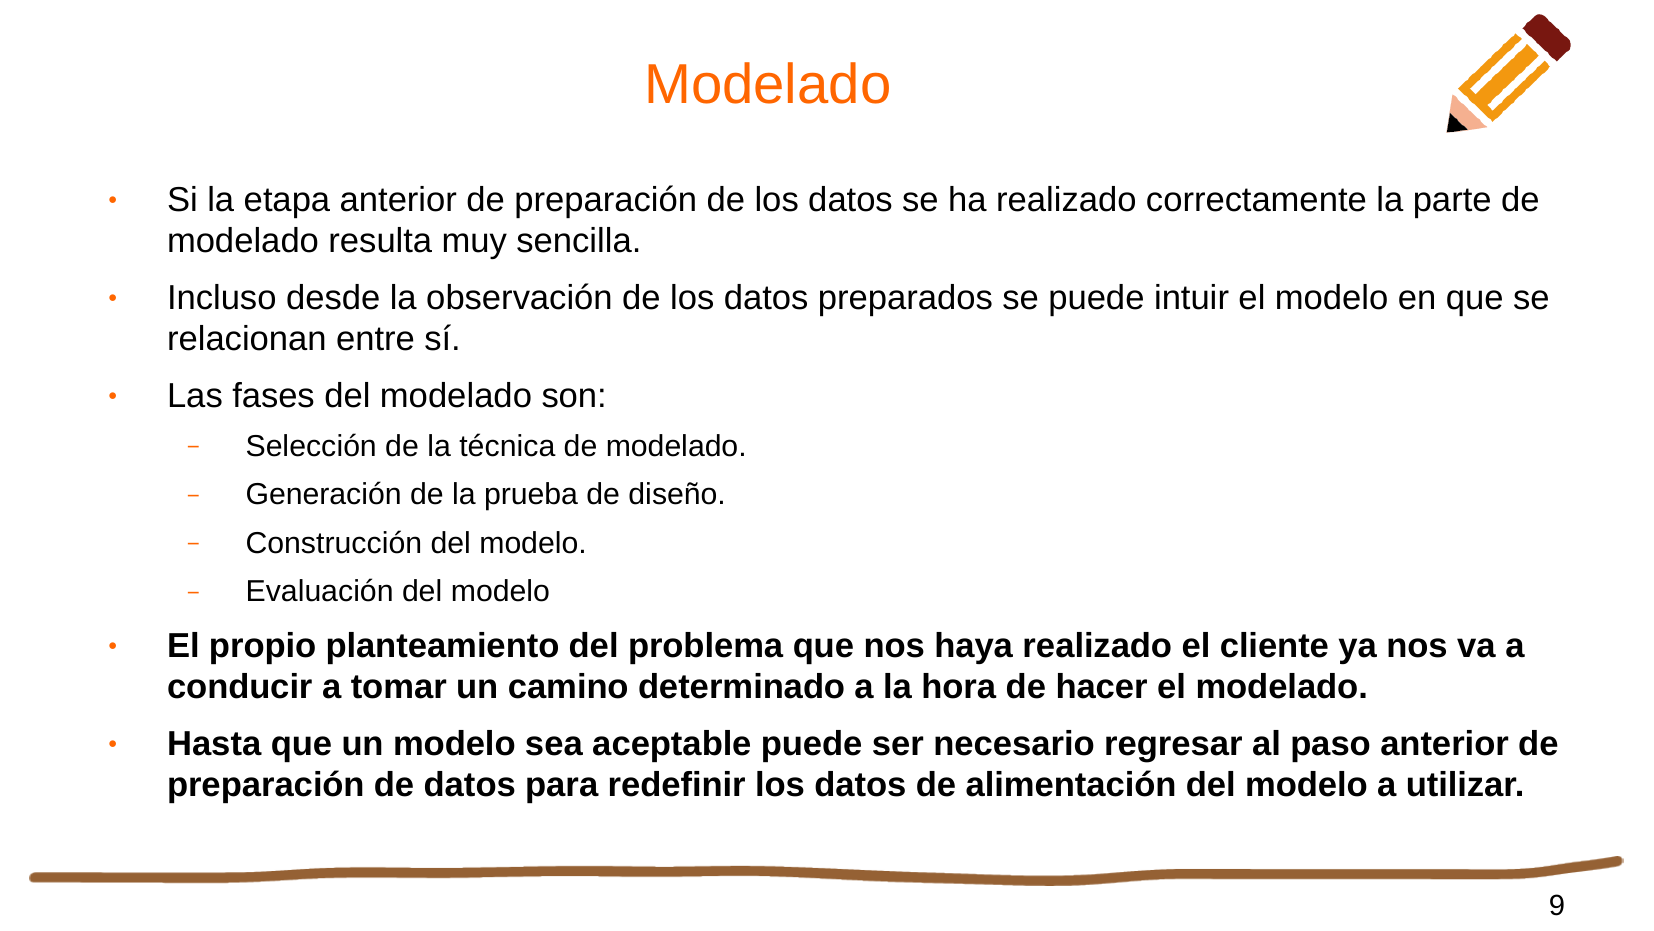

# Modelado
Si la etapa anterior de preparación de los datos se ha realizado correctamente la parte de modelado resulta muy sencilla.
Incluso desde la observación de los datos preparados se puede intuir el modelo en que se relacionan entre sí.
Las fases del modelado son:
Selección de la técnica de modelado.
Generación de la prueba de diseño.
Construcción del modelo.
Evaluación del modelo
El propio planteamiento del problema que nos haya realizado el cliente ya nos va a conducir a tomar un camino determinado a la hora de hacer el modelado.
Hasta que un modelo sea aceptable puede ser necesario regresar al paso anterior de preparación de datos para redefinir los datos de alimentación del modelo a utilizar.
9